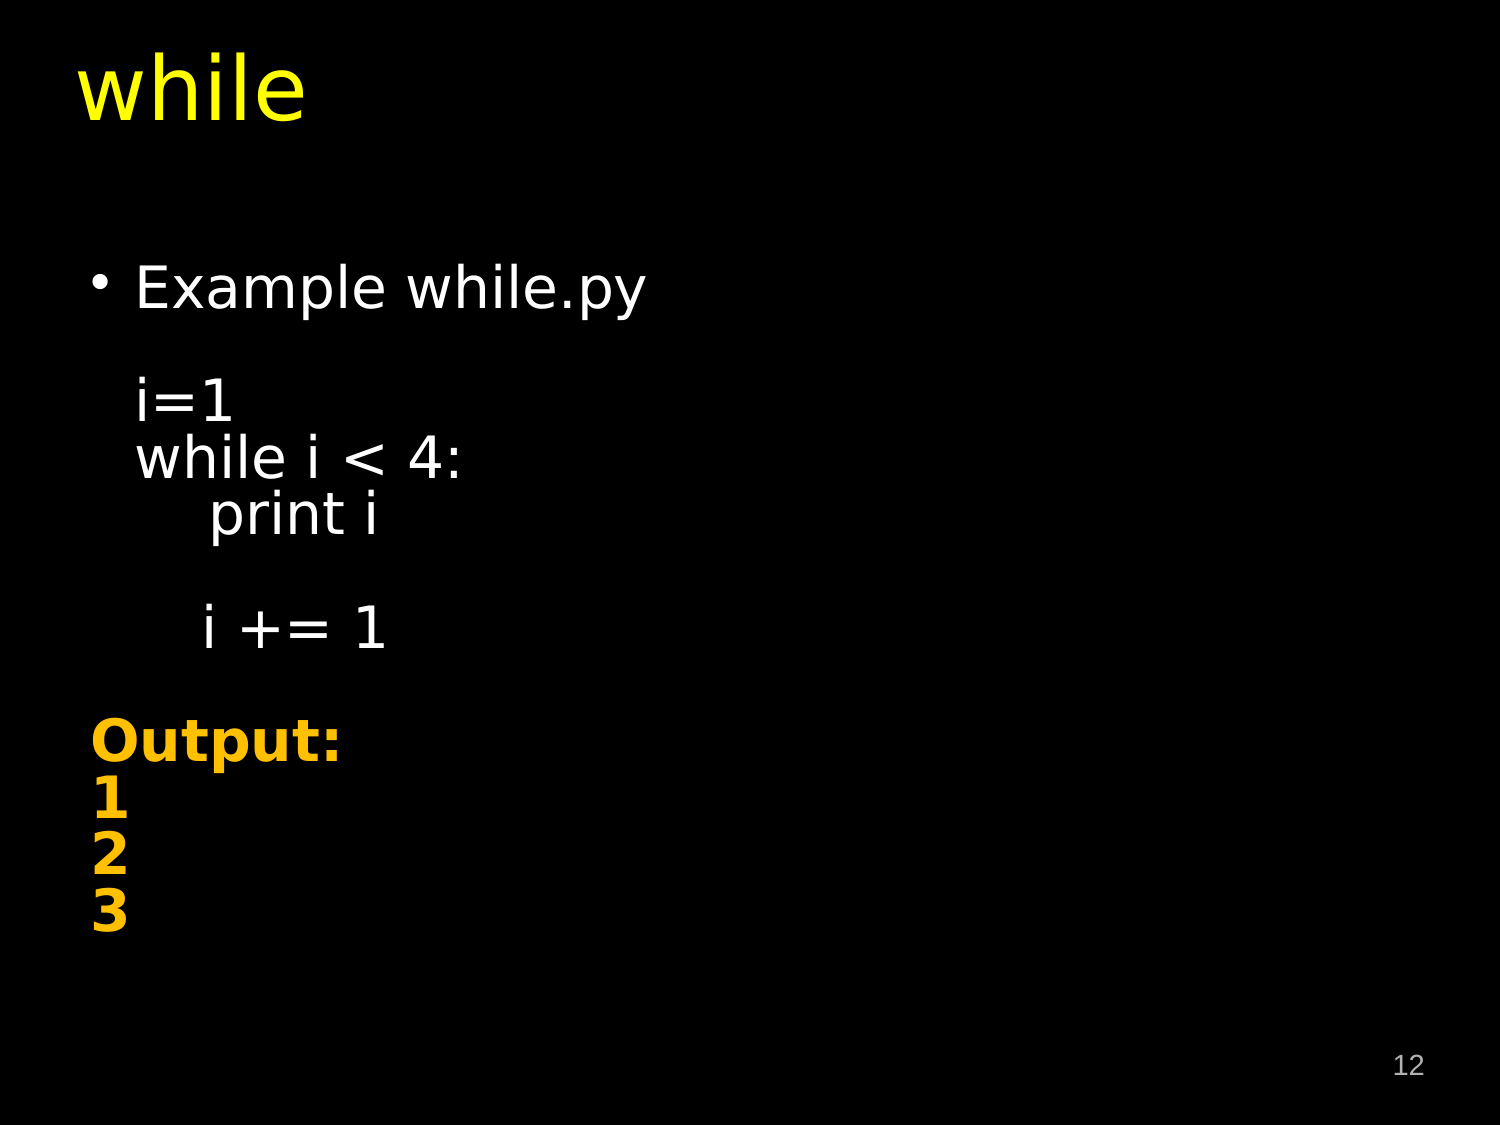

# while
Example while.py
i=1
while i < 4:
    print i
      i += 1
Output:
1
2
3
12